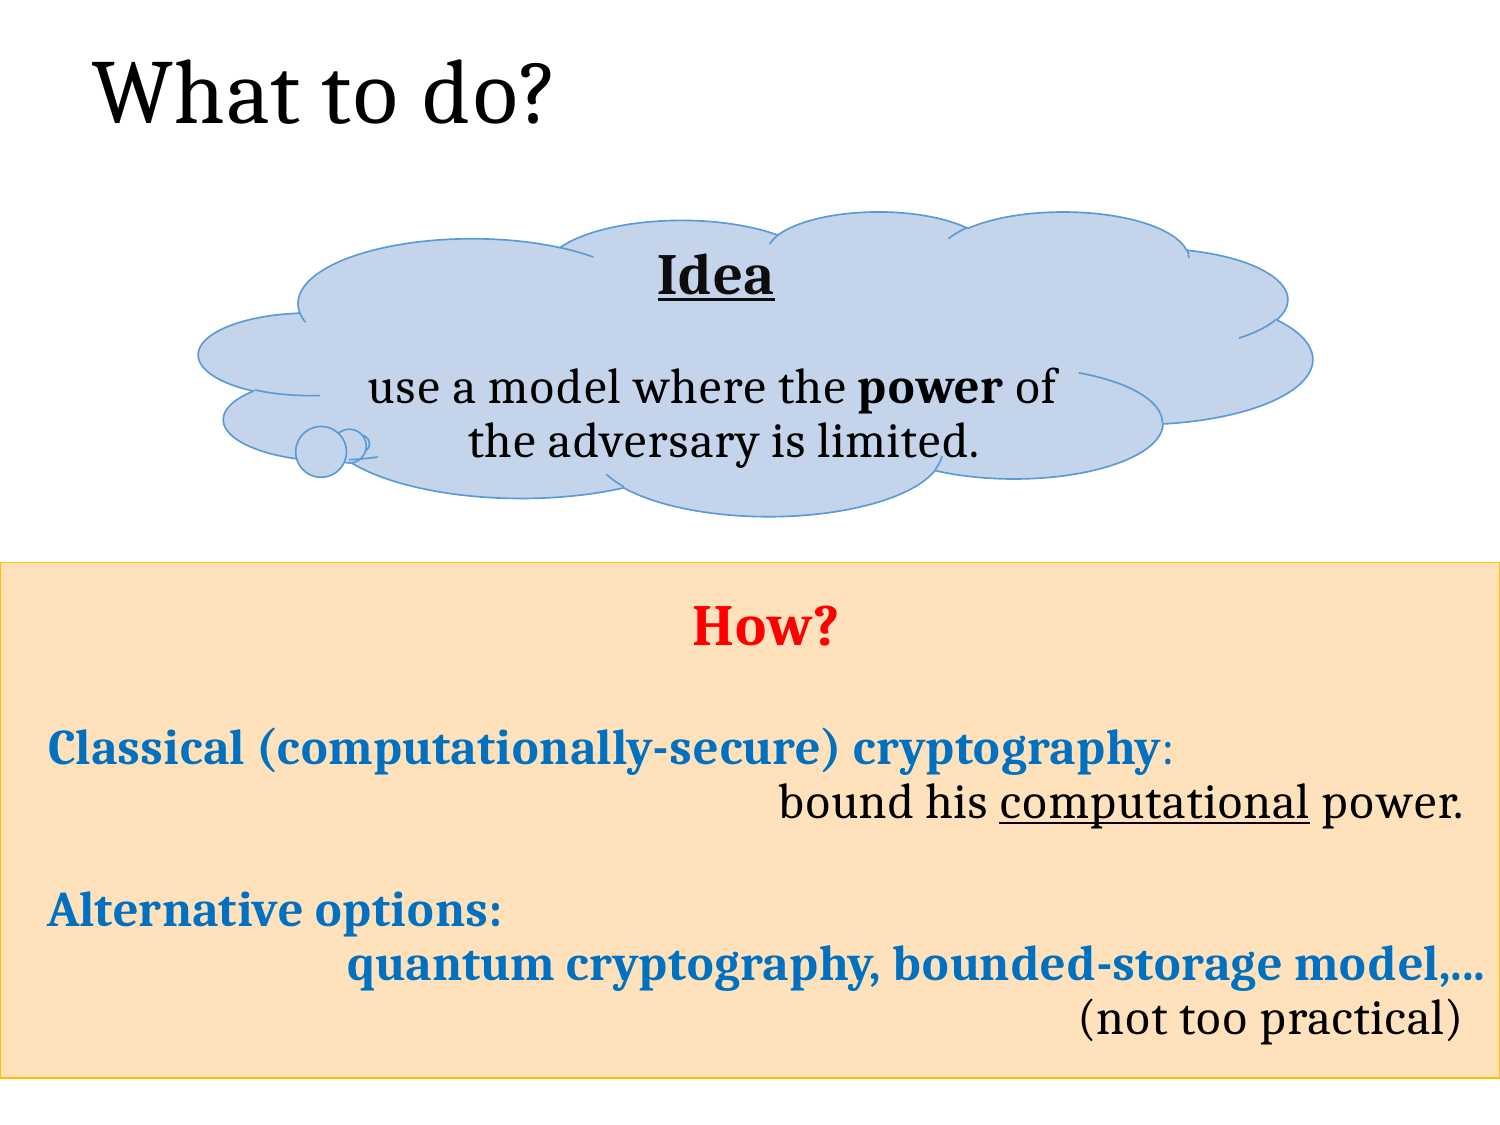

# What to do?
Idea

use a model where the power of the adversary is limited.
How?

Classical (computationally-secure) cryptography:
 bound his computational power.

Alternative options:
quantum cryptography, bounded-storage model,...
(not too practical)